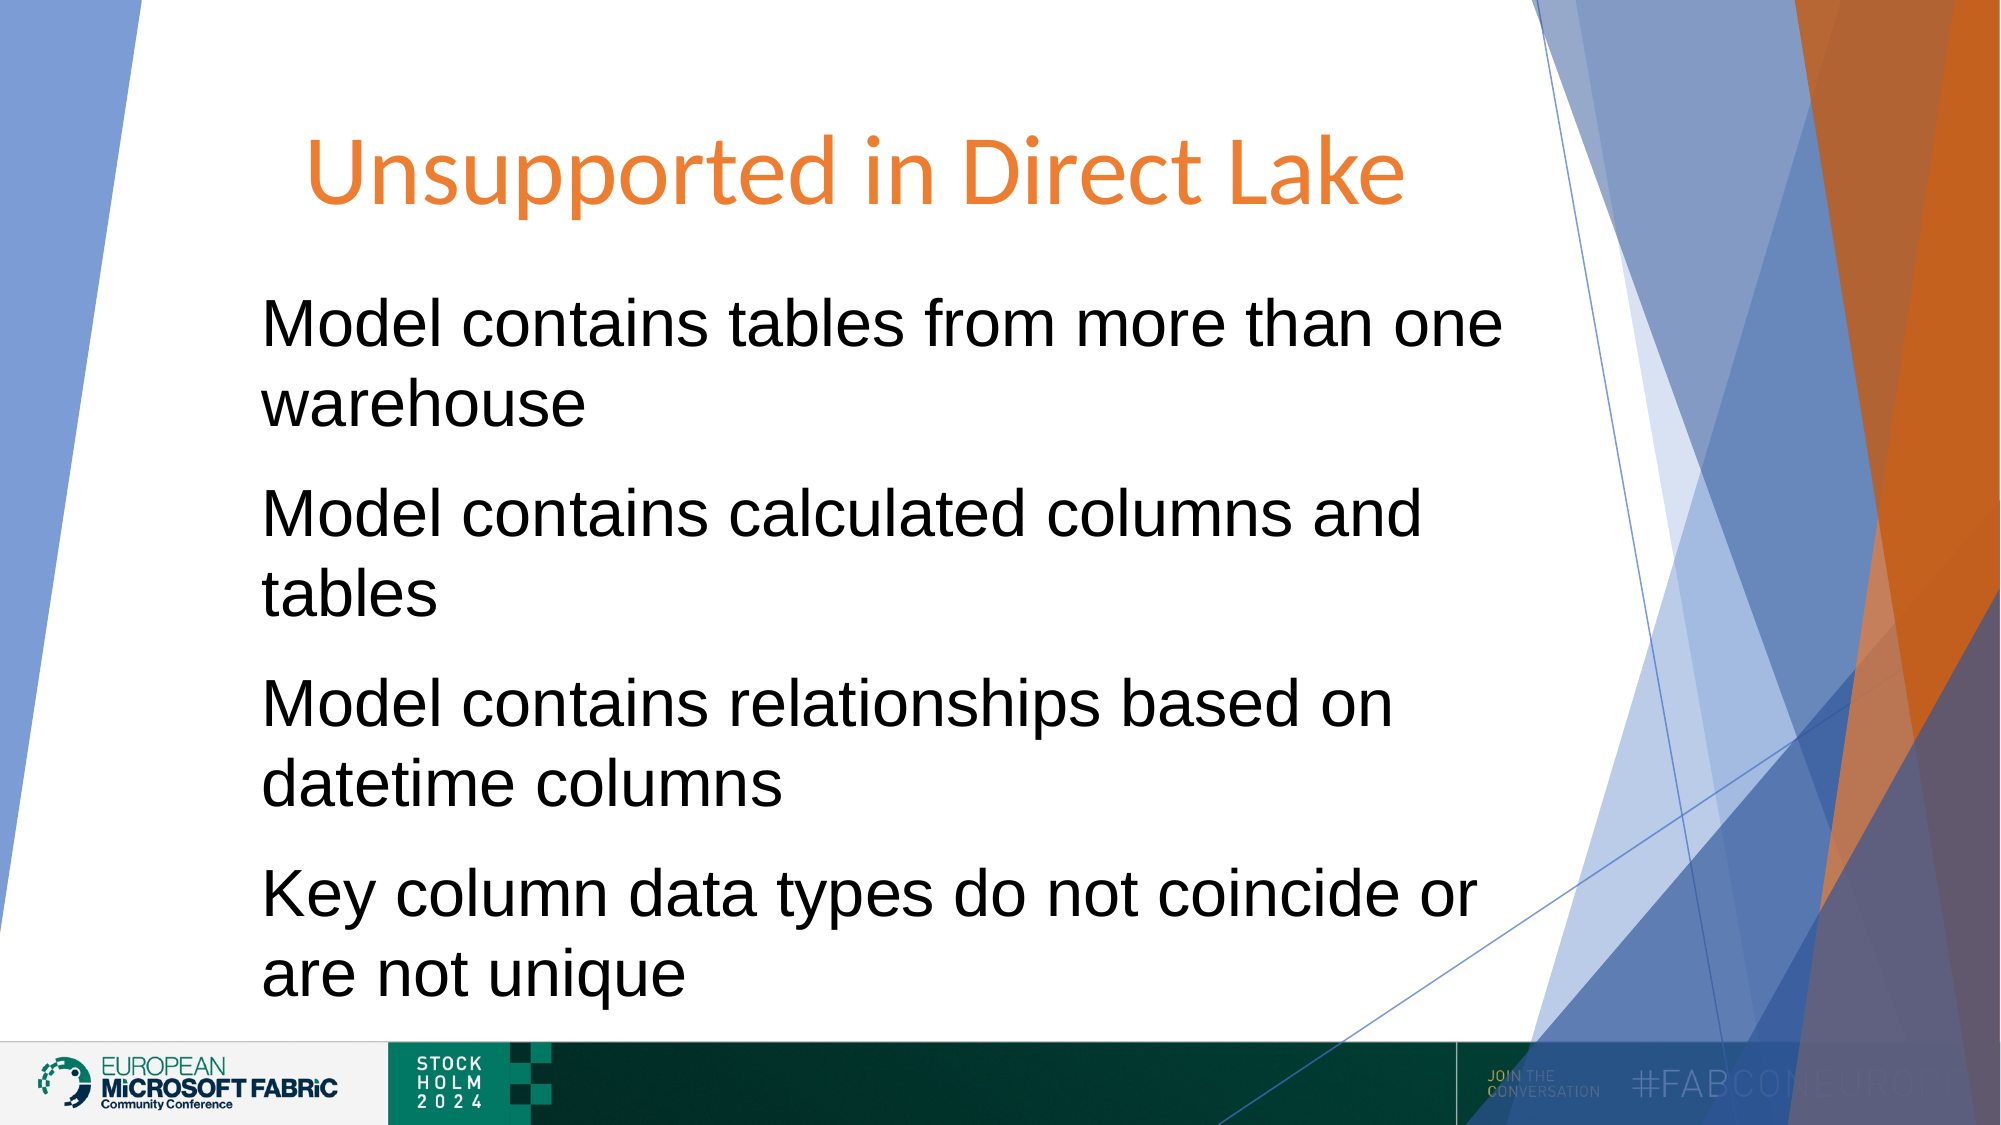

# Unsupported in Direct Lake
Model contains tables from more than one warehouse

Model contains calculated columns and tables

Model contains relationships based on datetime columns

Key column data types do not coincide or are not unique